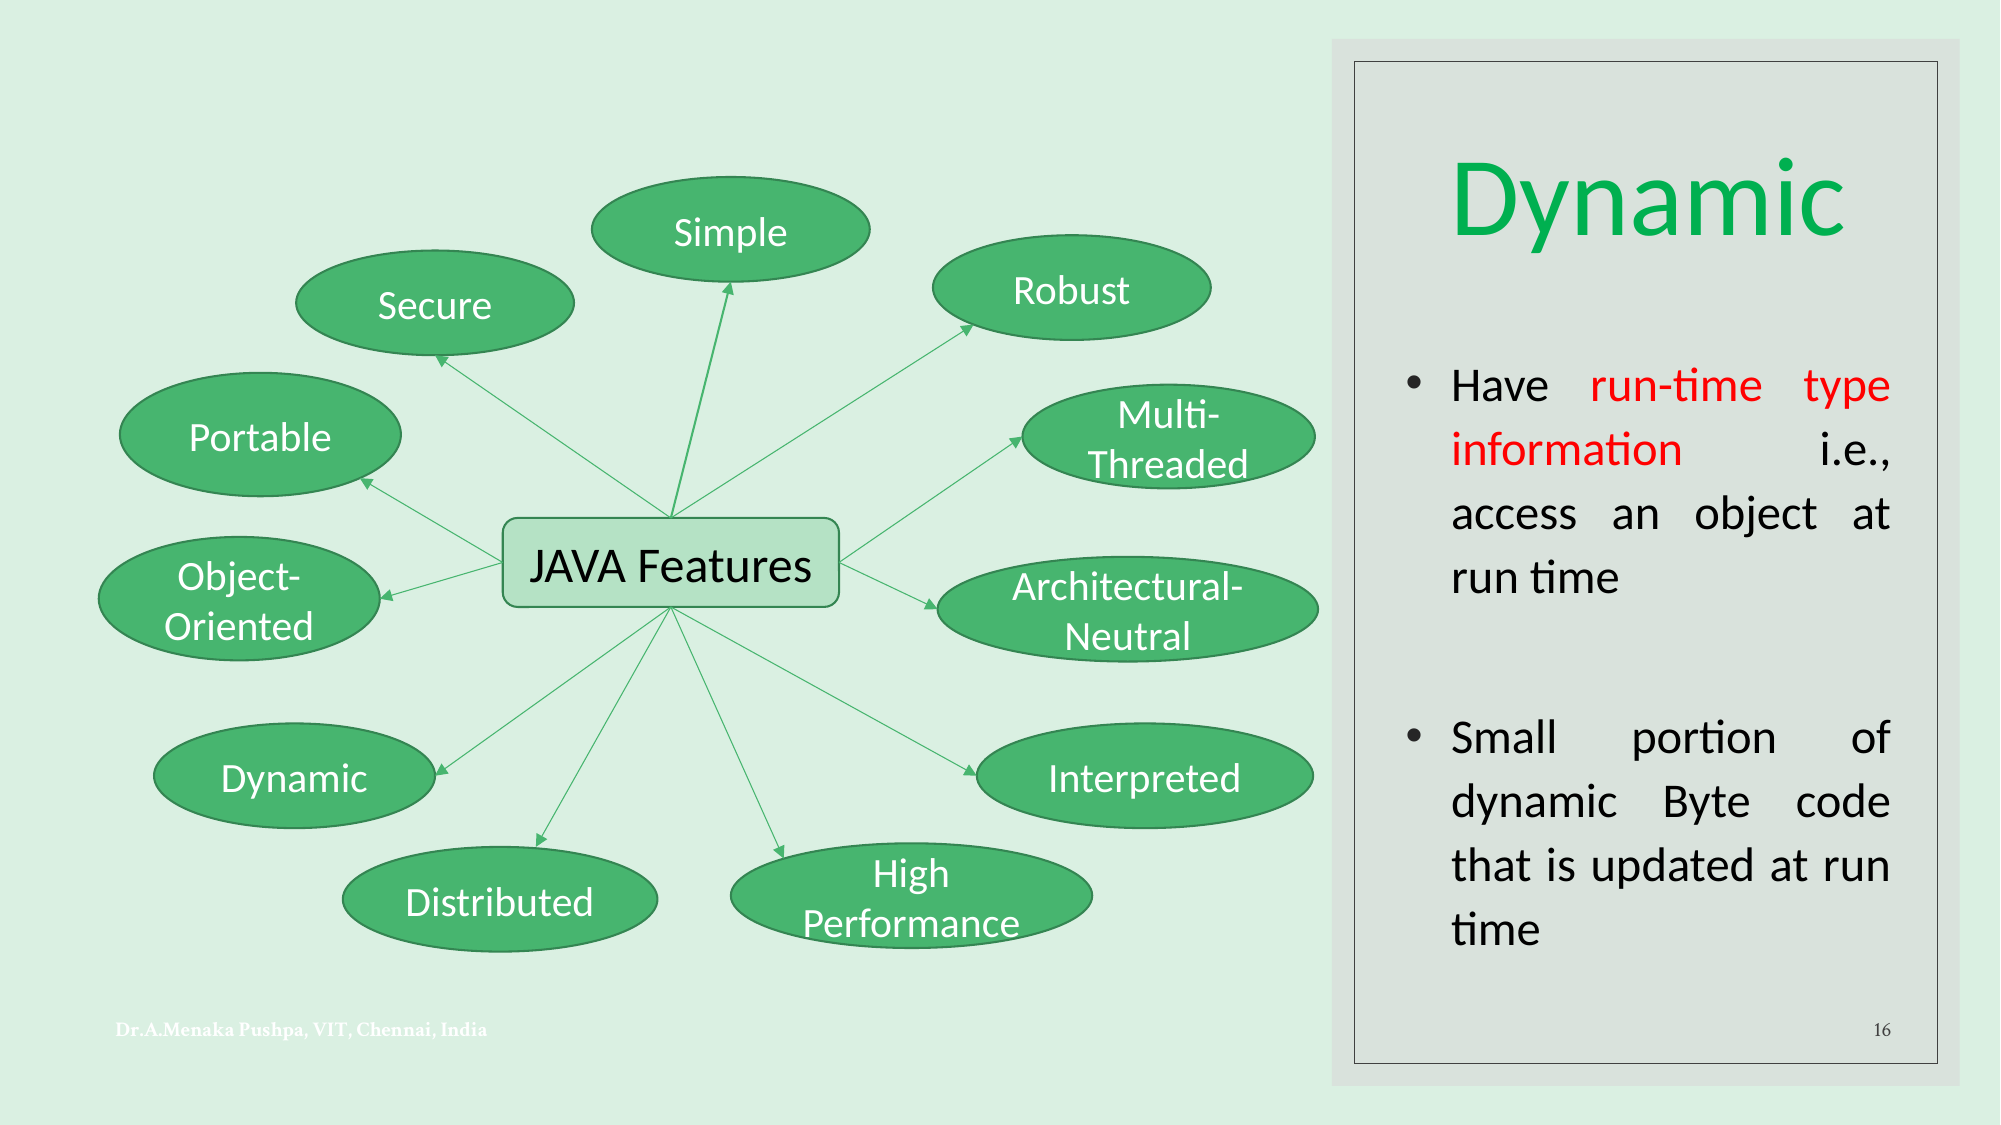

# Dynamic
Simple
Robust
Secure
Portable
Multi-Threaded
JAVA Features
Object-Oriented
Architectural-Neutral
Dynamic
Interpreted
High Performance
Distributed
Have run-time type information i.e., access an object at run time

Small portion of dynamic Byte code that is updated at run time
Dr.A.Menaka Pushpa, VIT, Chennai, India
16